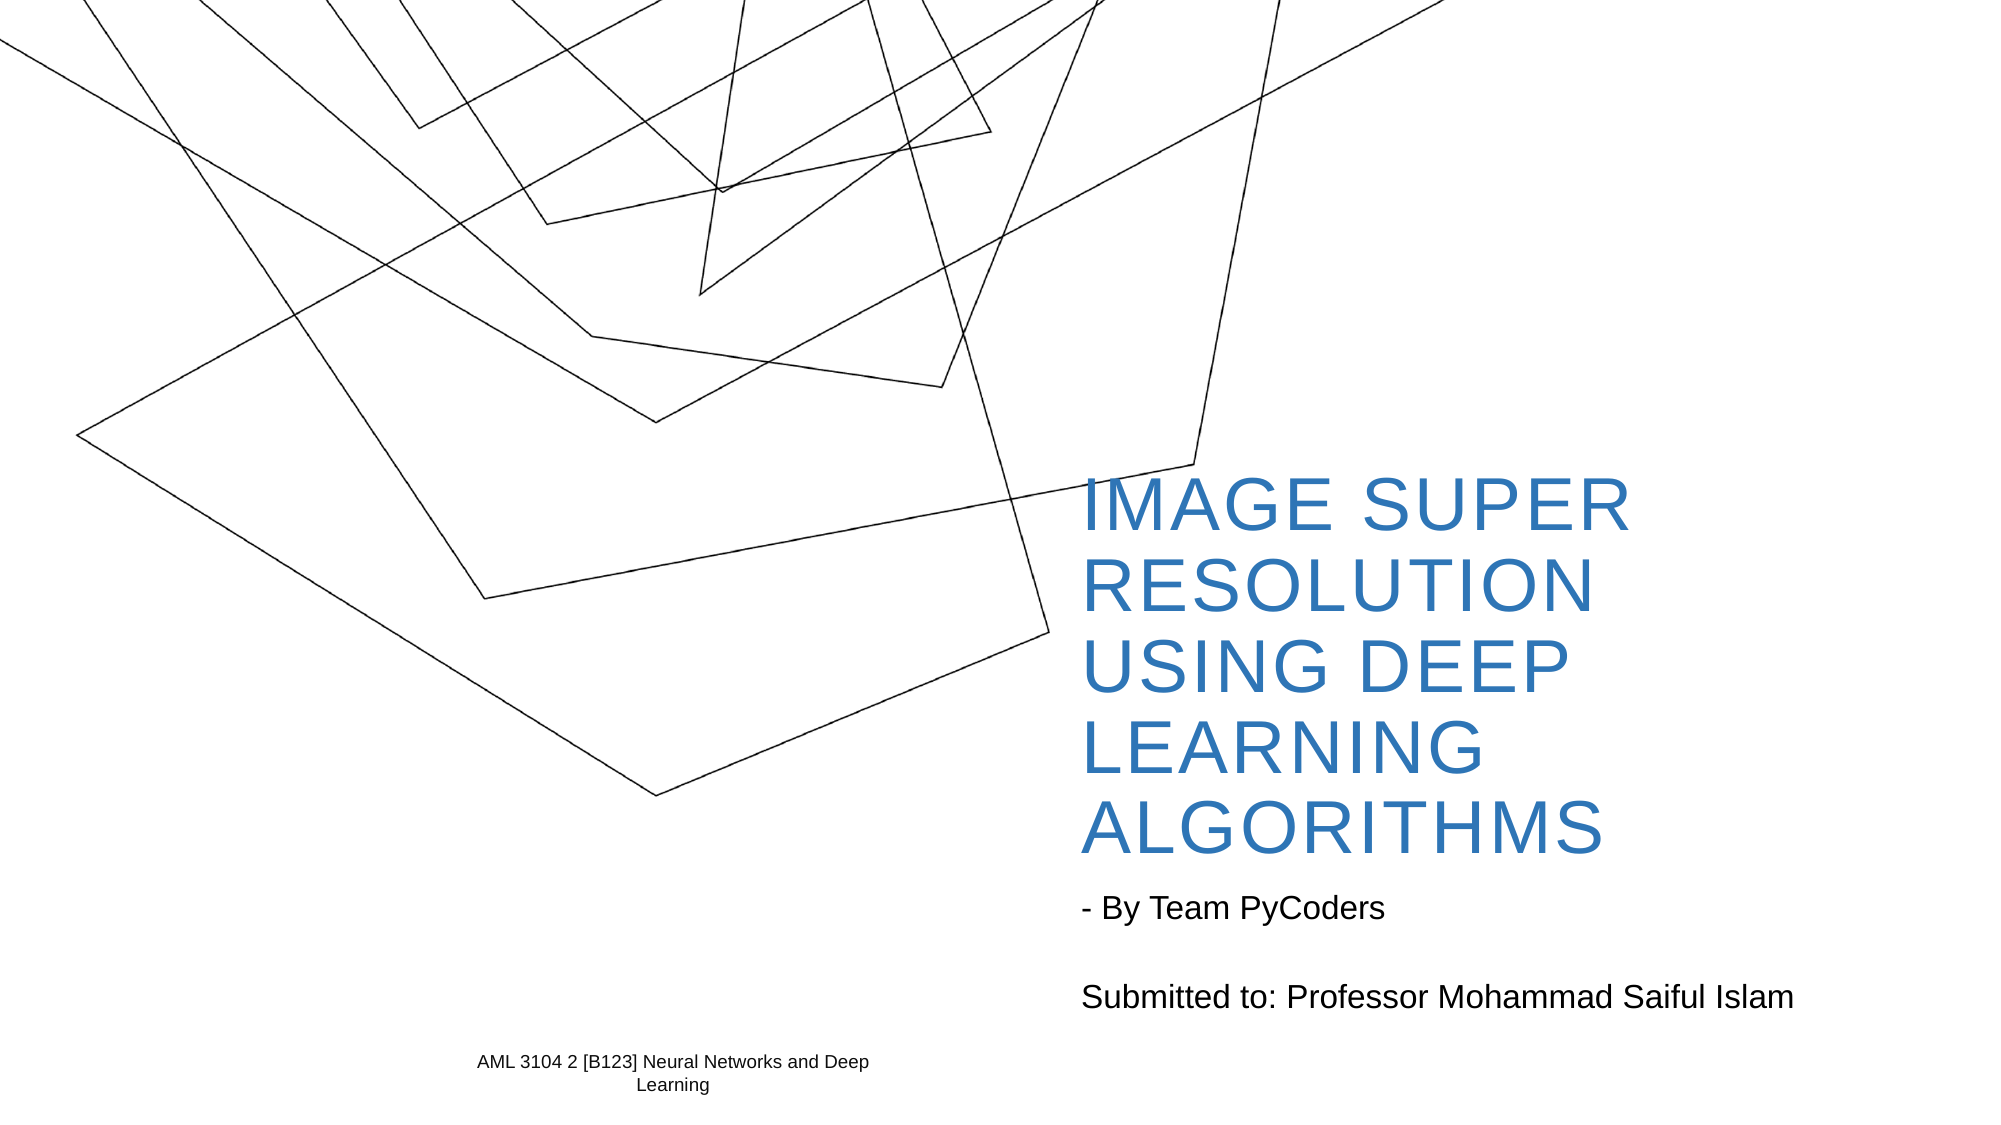

# Image Super Resolution using deep learning algorithms
- By Team PyCoders
Submitted to: Professor Mohammad Saiful Islam

AML 3104 2 [B123] Neural Networks and Deep Learning